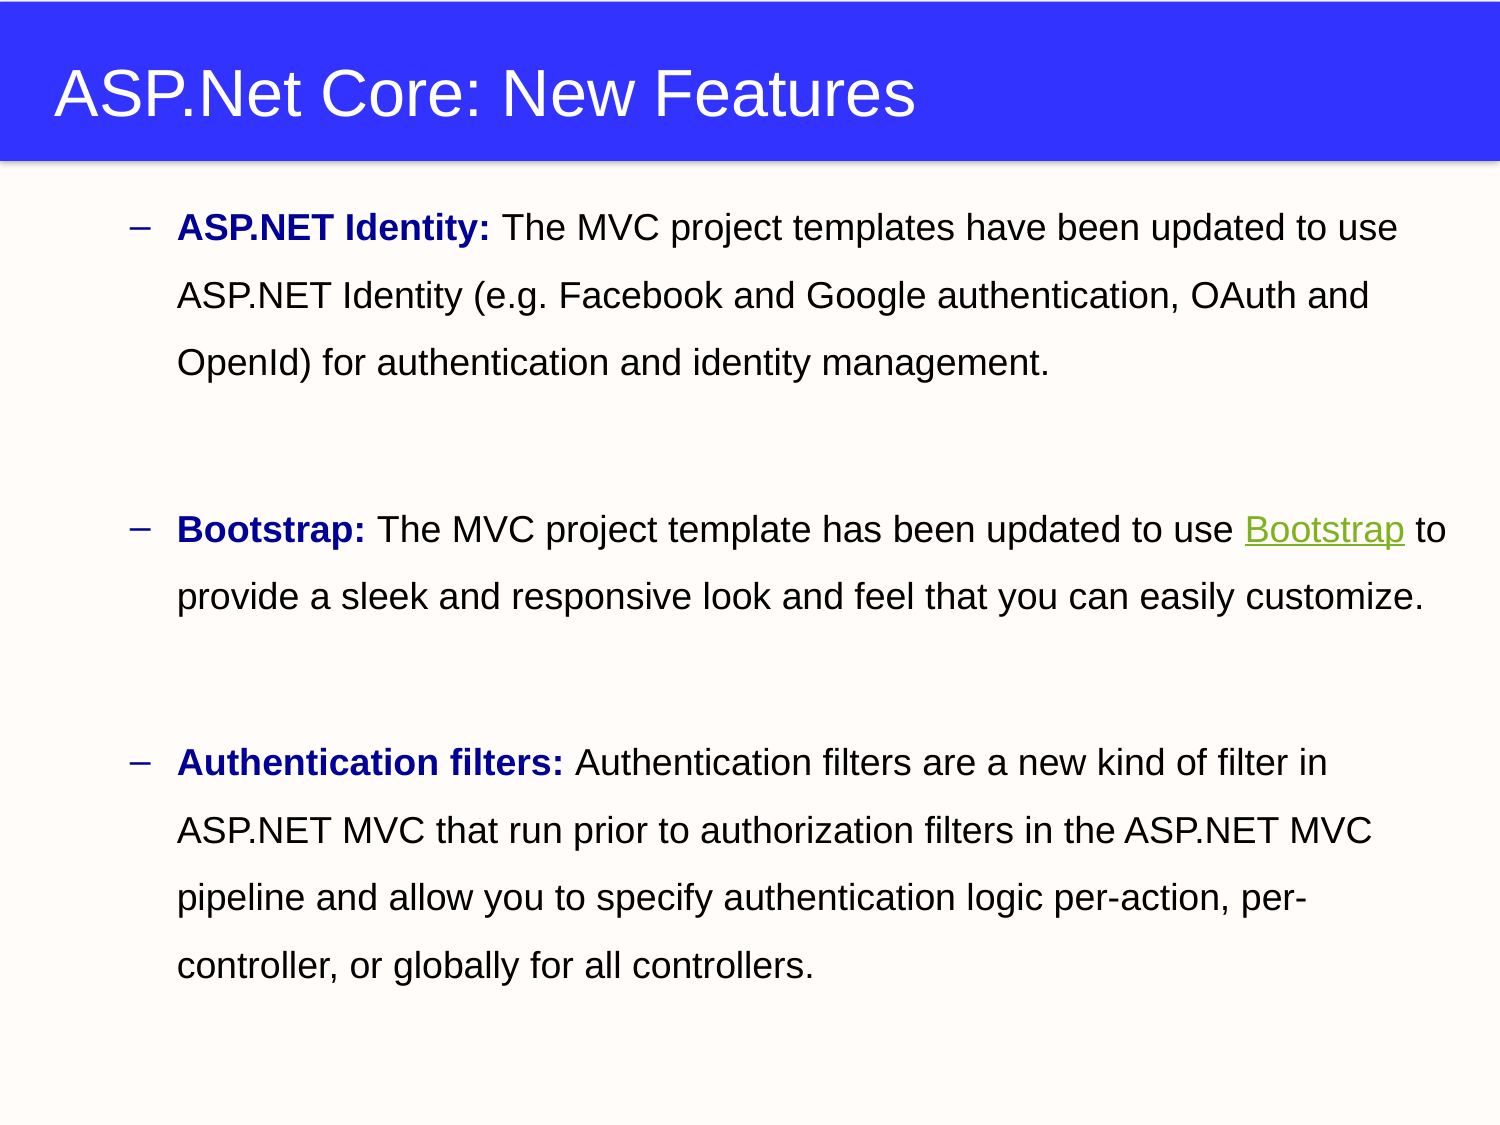

# ASP.Net Core: New Features
ASP.NET Identity: The MVC project templates have been updated to use ASP.NET Identity (e.g. Facebook and Google authentication, OAuth and OpenId) for authentication and identity management.

Bootstrap: The MVC project template has been updated to use Bootstrap to provide a sleek and responsive look and feel that you can easily customize.

Authentication filters: Authentication filters are a new kind of filter in ASP.NET MVC that run prior to authorization filters in the ASP.NET MVC pipeline and allow you to specify authentication logic per-action, per-controller, or globally for all controllers.